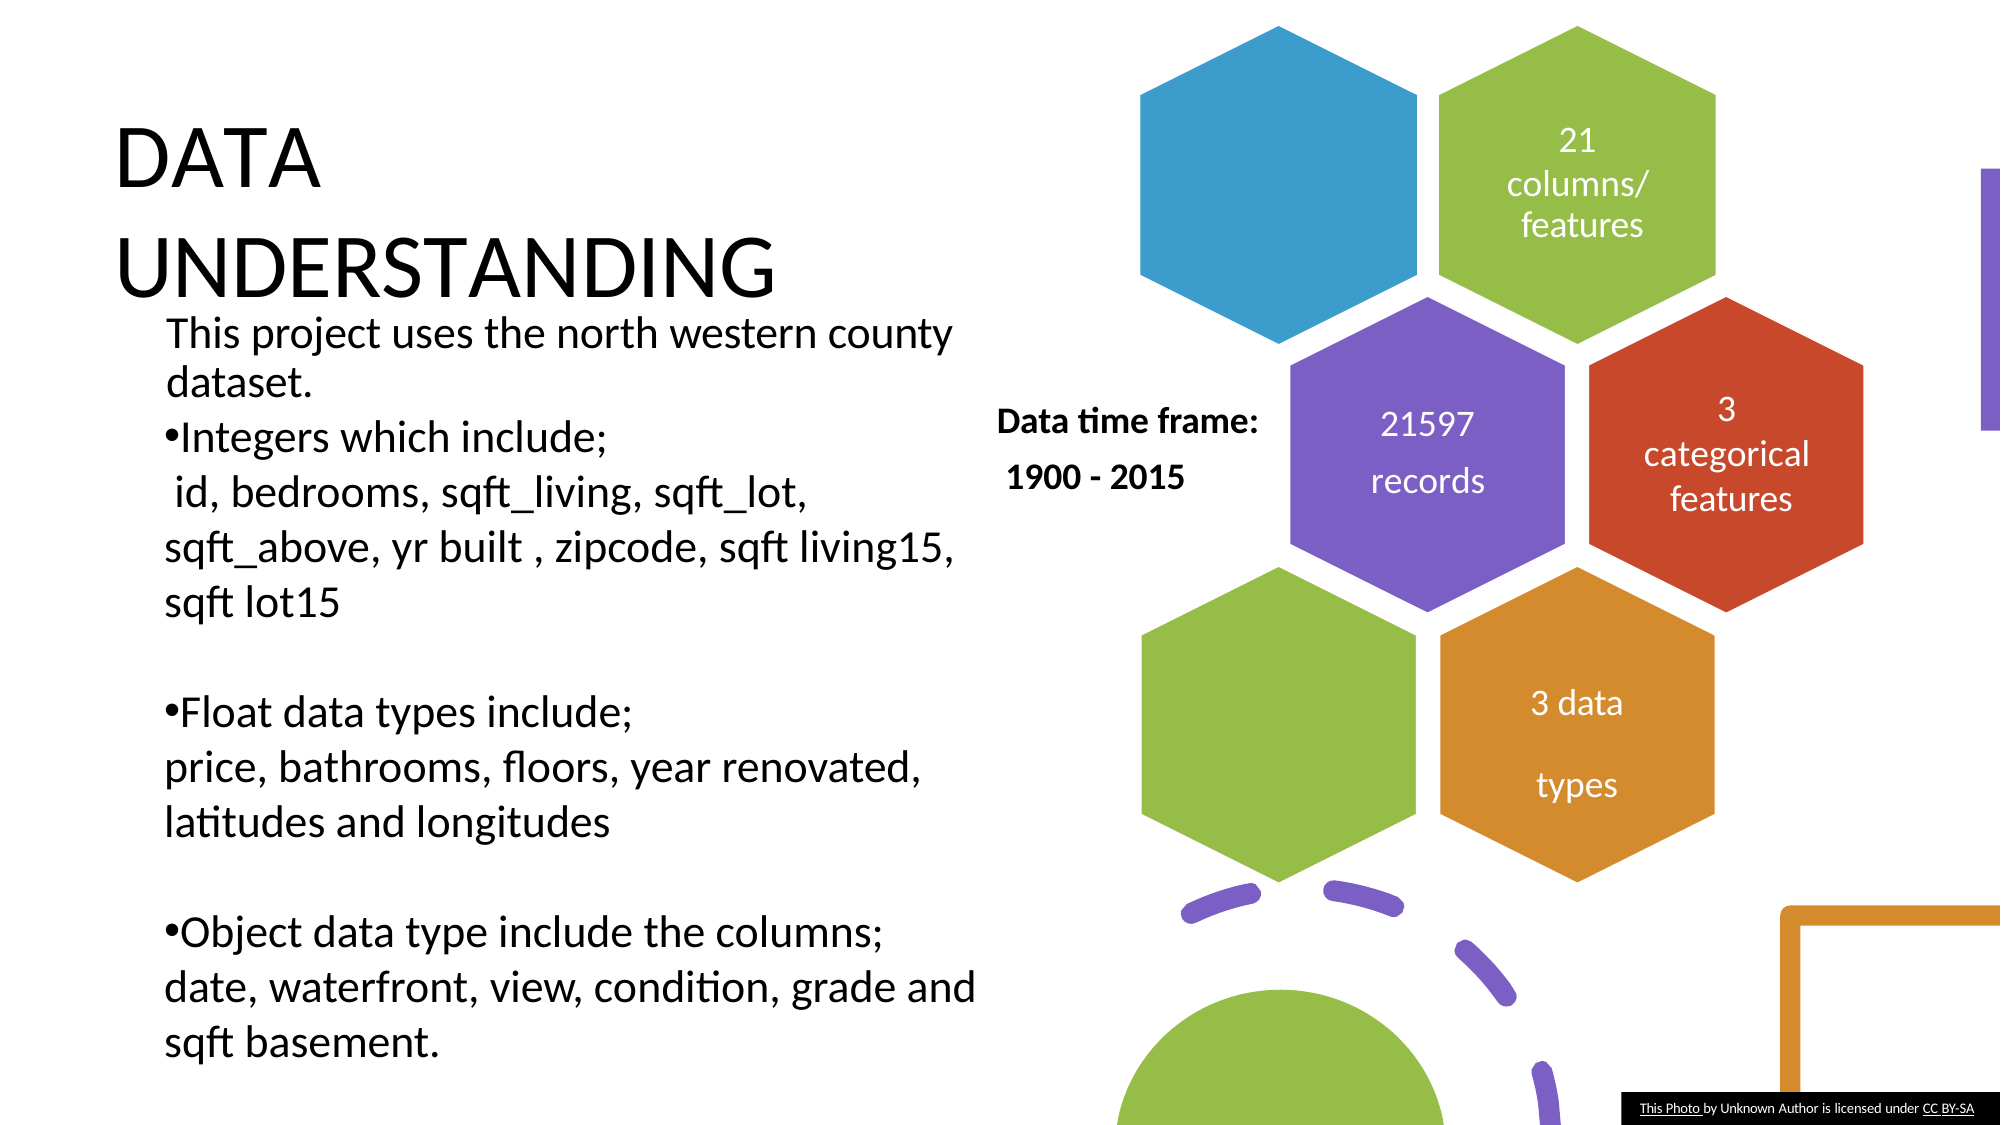

# DATA UNDERSTANDING
21
columns/  features

This project uses the north western county  dataset.
Integers which include;
 id, bedrooms, sqft_living, sqft_lot, sqft_above, yr built , zipcode, sqft living15, sqft lot15

Float data types include;
price, bathrooms, floors, year renovated, latitudes and longitudes

Object data type include the columns;
date, waterfront, view, condition, grade and sqft basement.

3
categorical  features
Data time frame:  1900 - 2015
21597
records

3 data  types

This Photo by Unknown Author is licensed under CC BY-SA